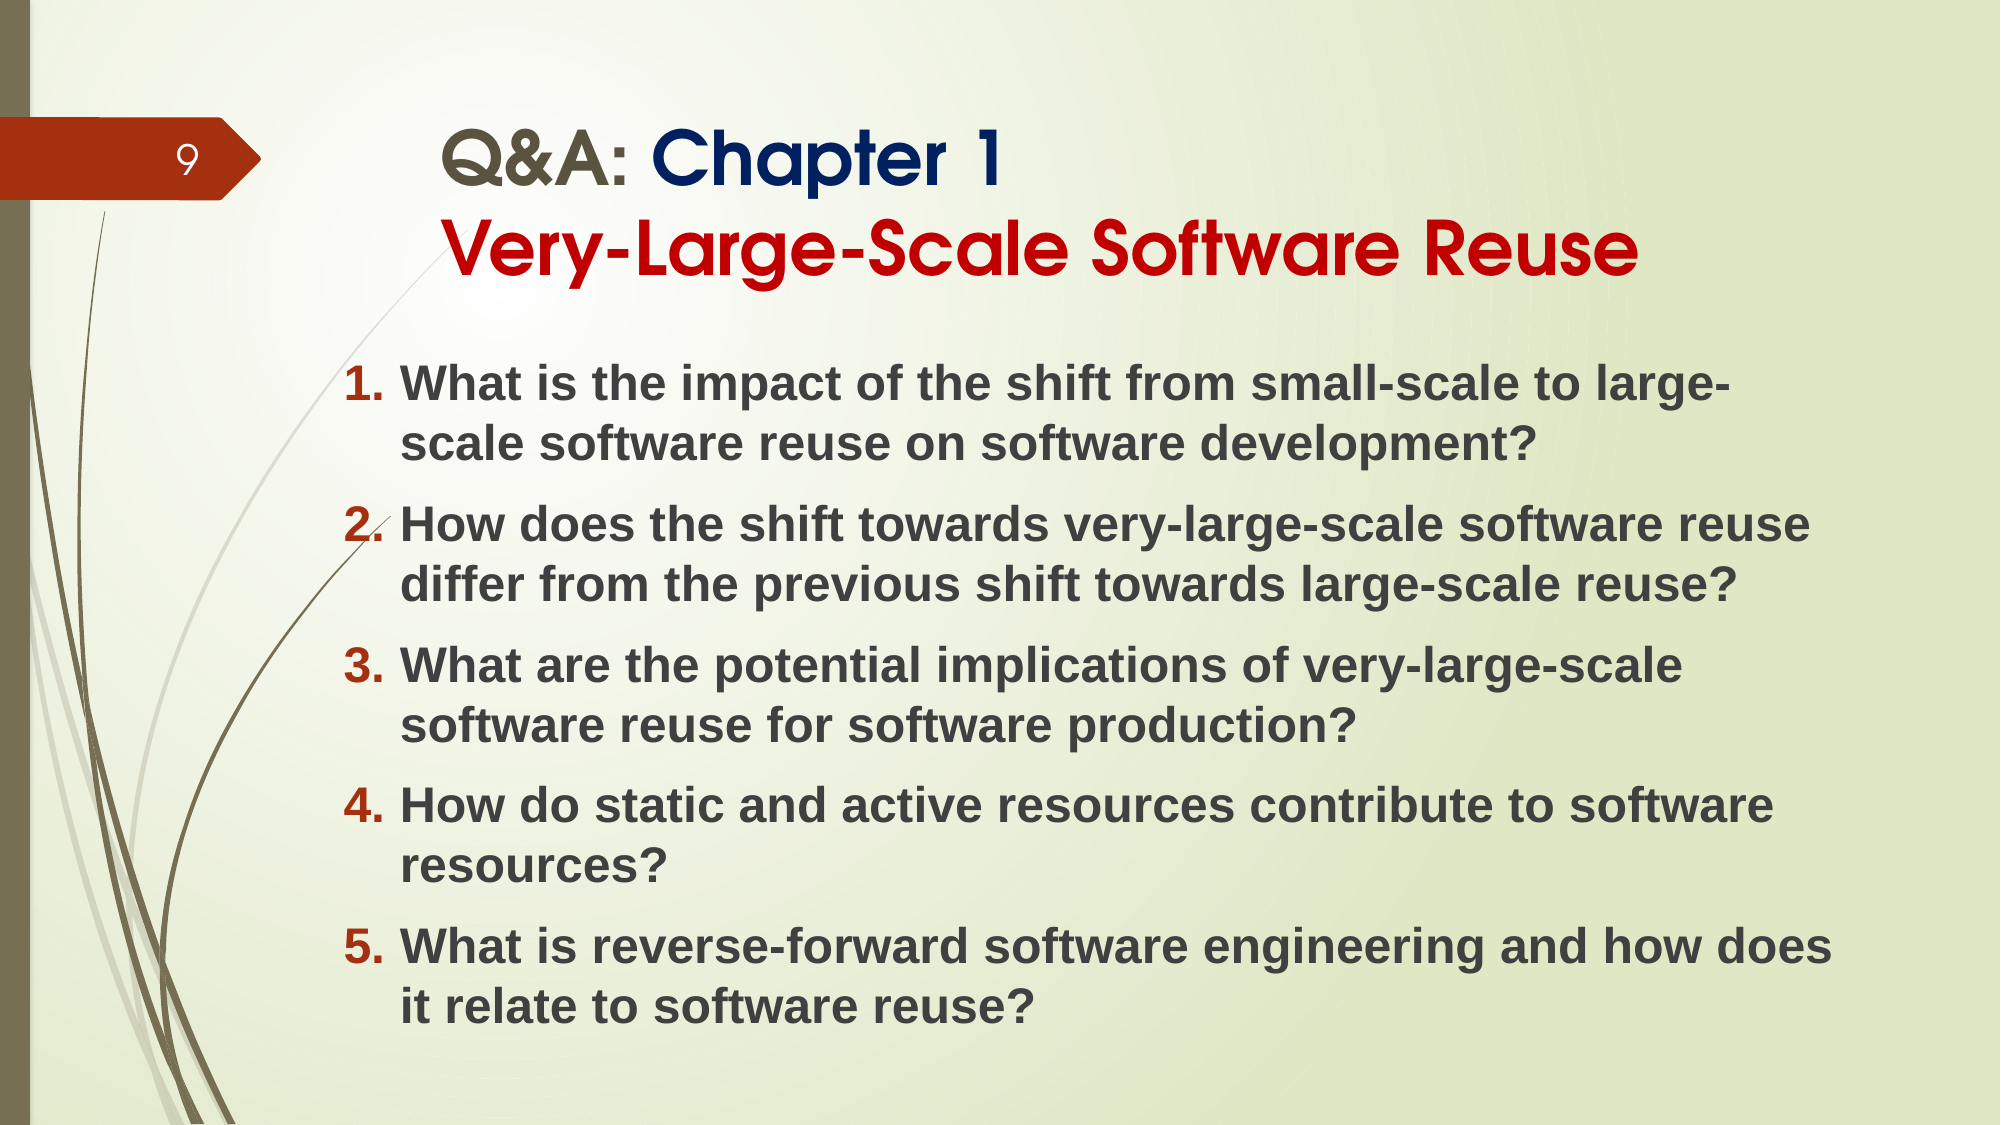

# Q&A: Chapter 1 Very-Large-Scale Software Reuse
9
What is the impact of the shift from small-scale to large-scale software reuse on software development?
How does the shift towards very-large-scale software reuse differ from the previous shift towards large-scale reuse?
What are the potential implications of very-large-scale software reuse for software production?
How do static and active resources contribute to software resources?
What is reverse-forward software engineering and how does it relate to software reuse?